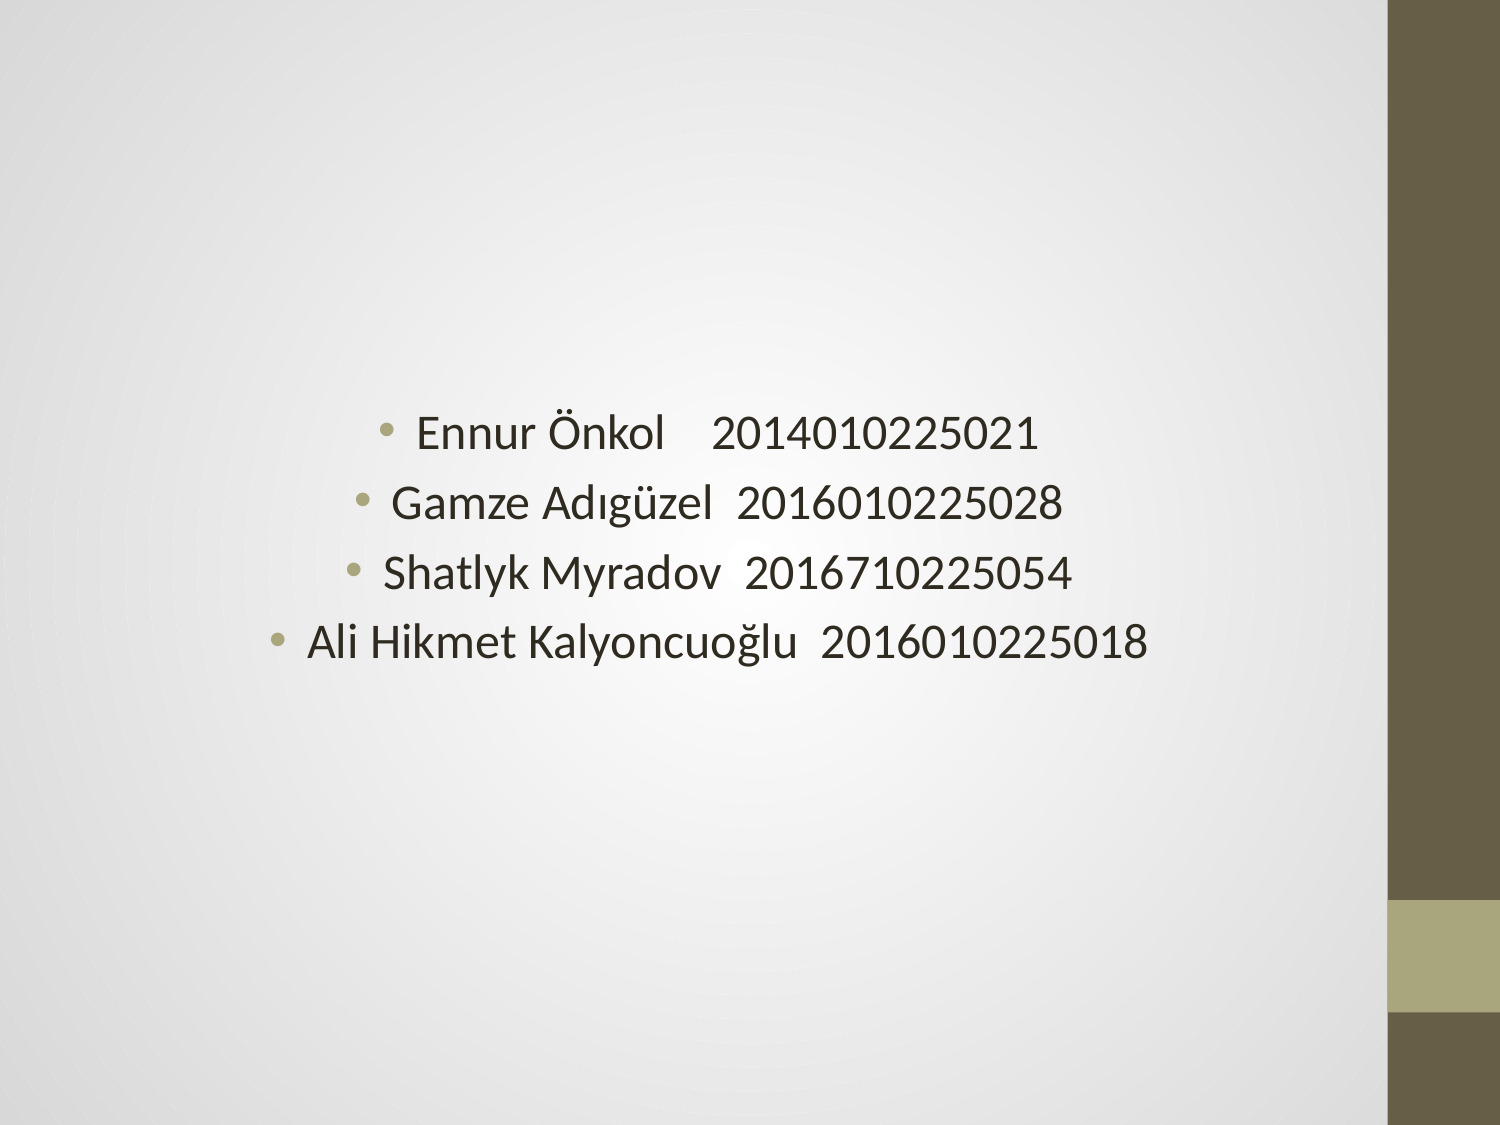

Ennur Önkol    2014010225021
Gamze Adıgüzel  2016010225028
Shatlyk Myradov  2016710225054
Ali Hikmet Kalyoncuoğlu  2016010225018